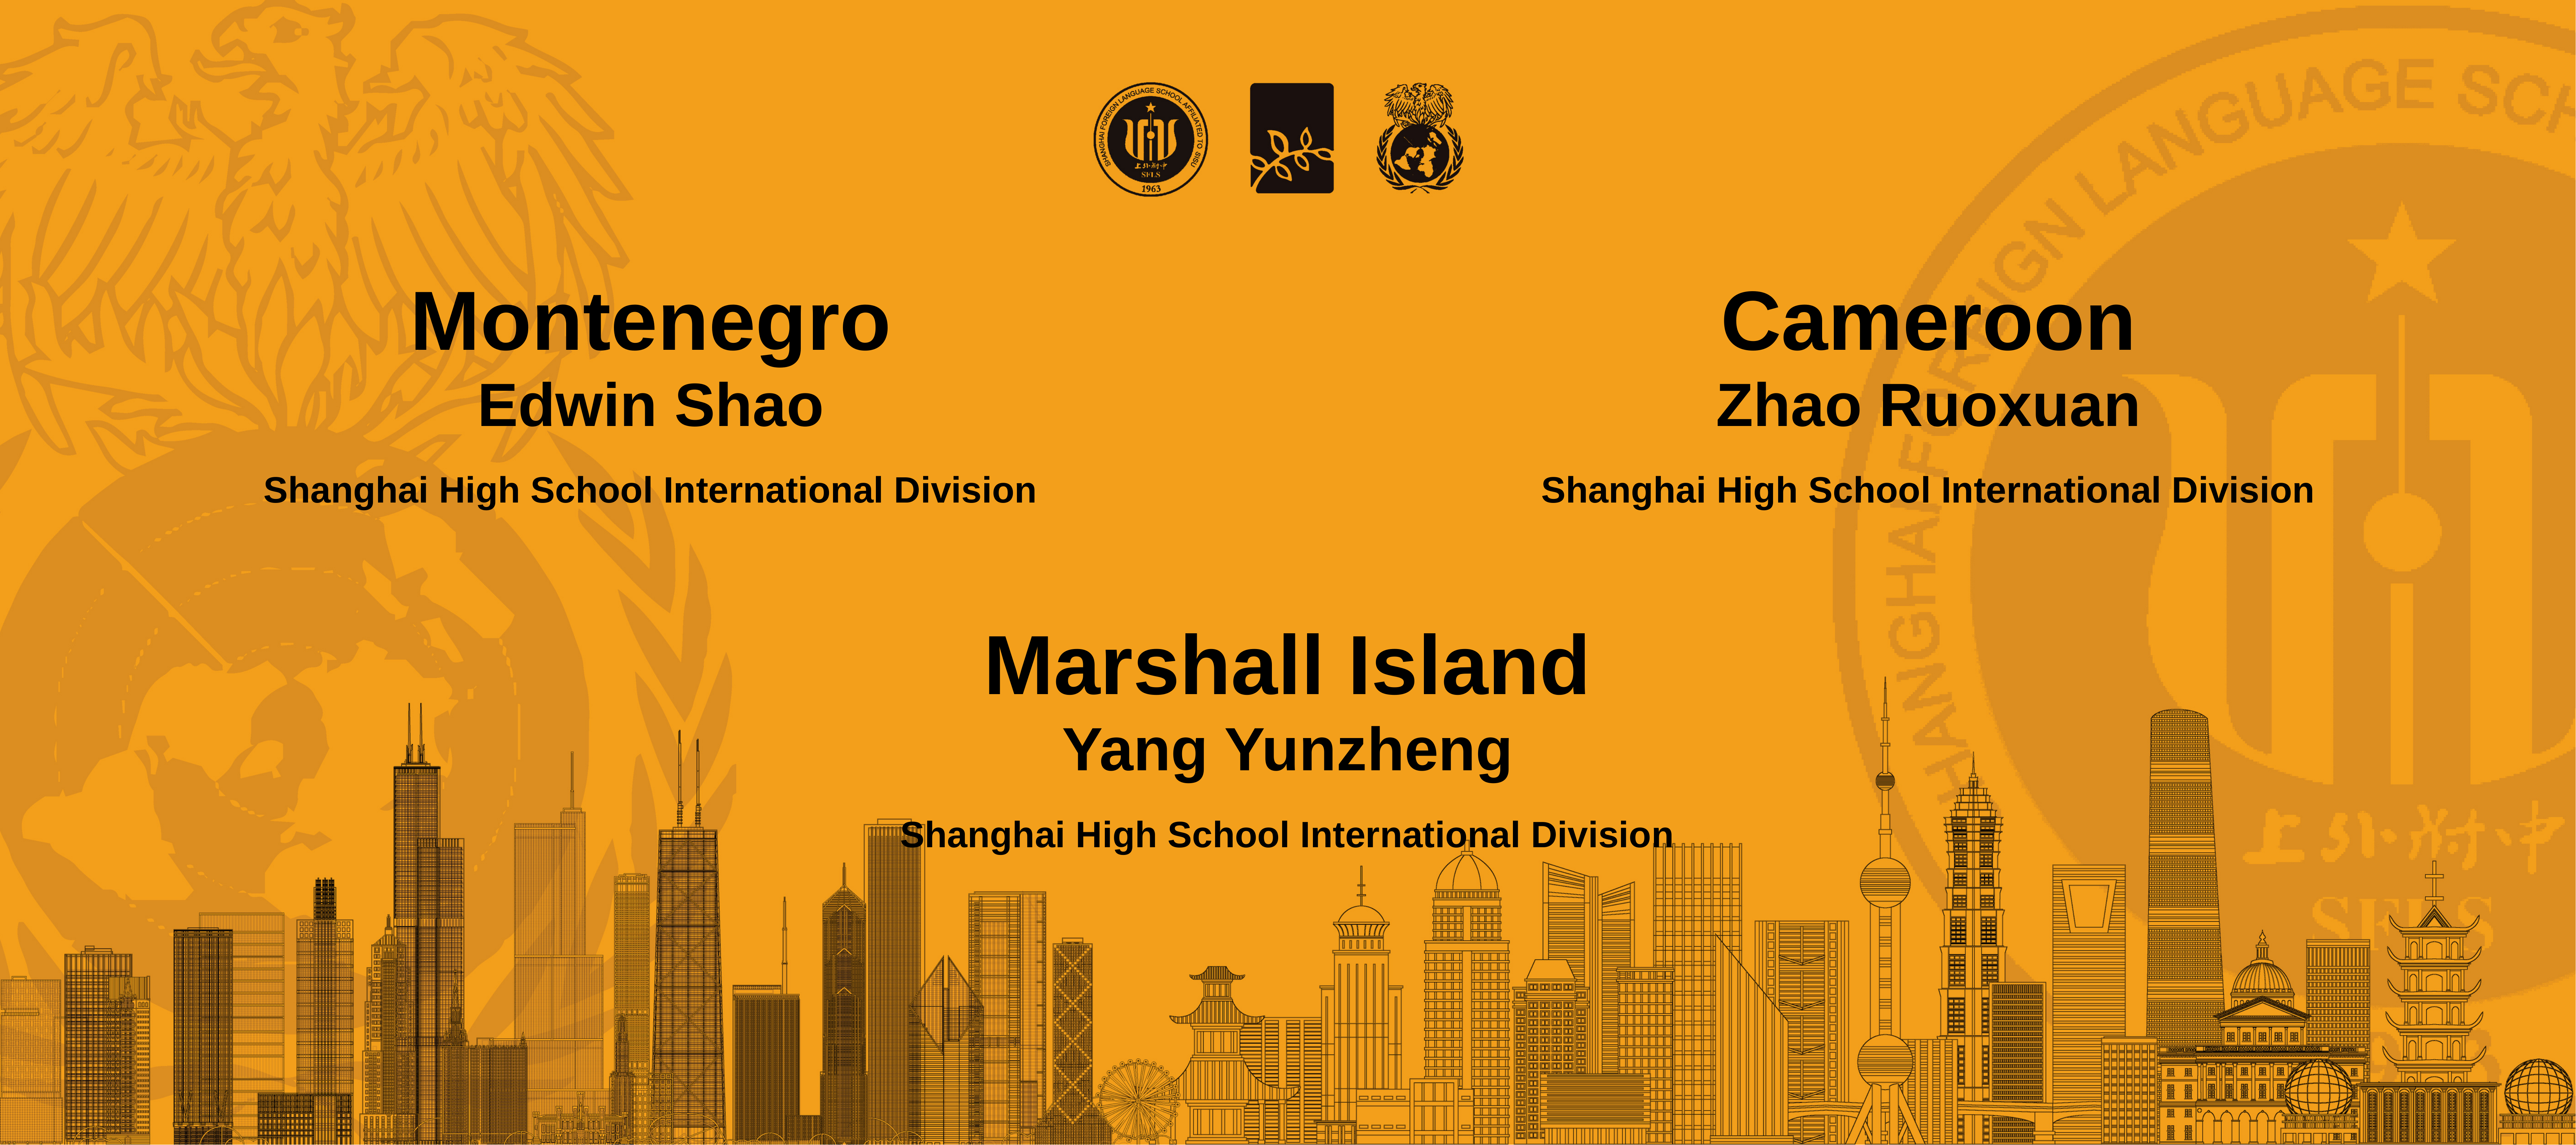

Montenegro
Edwin Shao
Shanghai High School International Division
Cameroon
Zhao Ruoxuan
Shanghai High School International Division
Marshall Island
Yang Yunzheng
Shanghai High School International Division